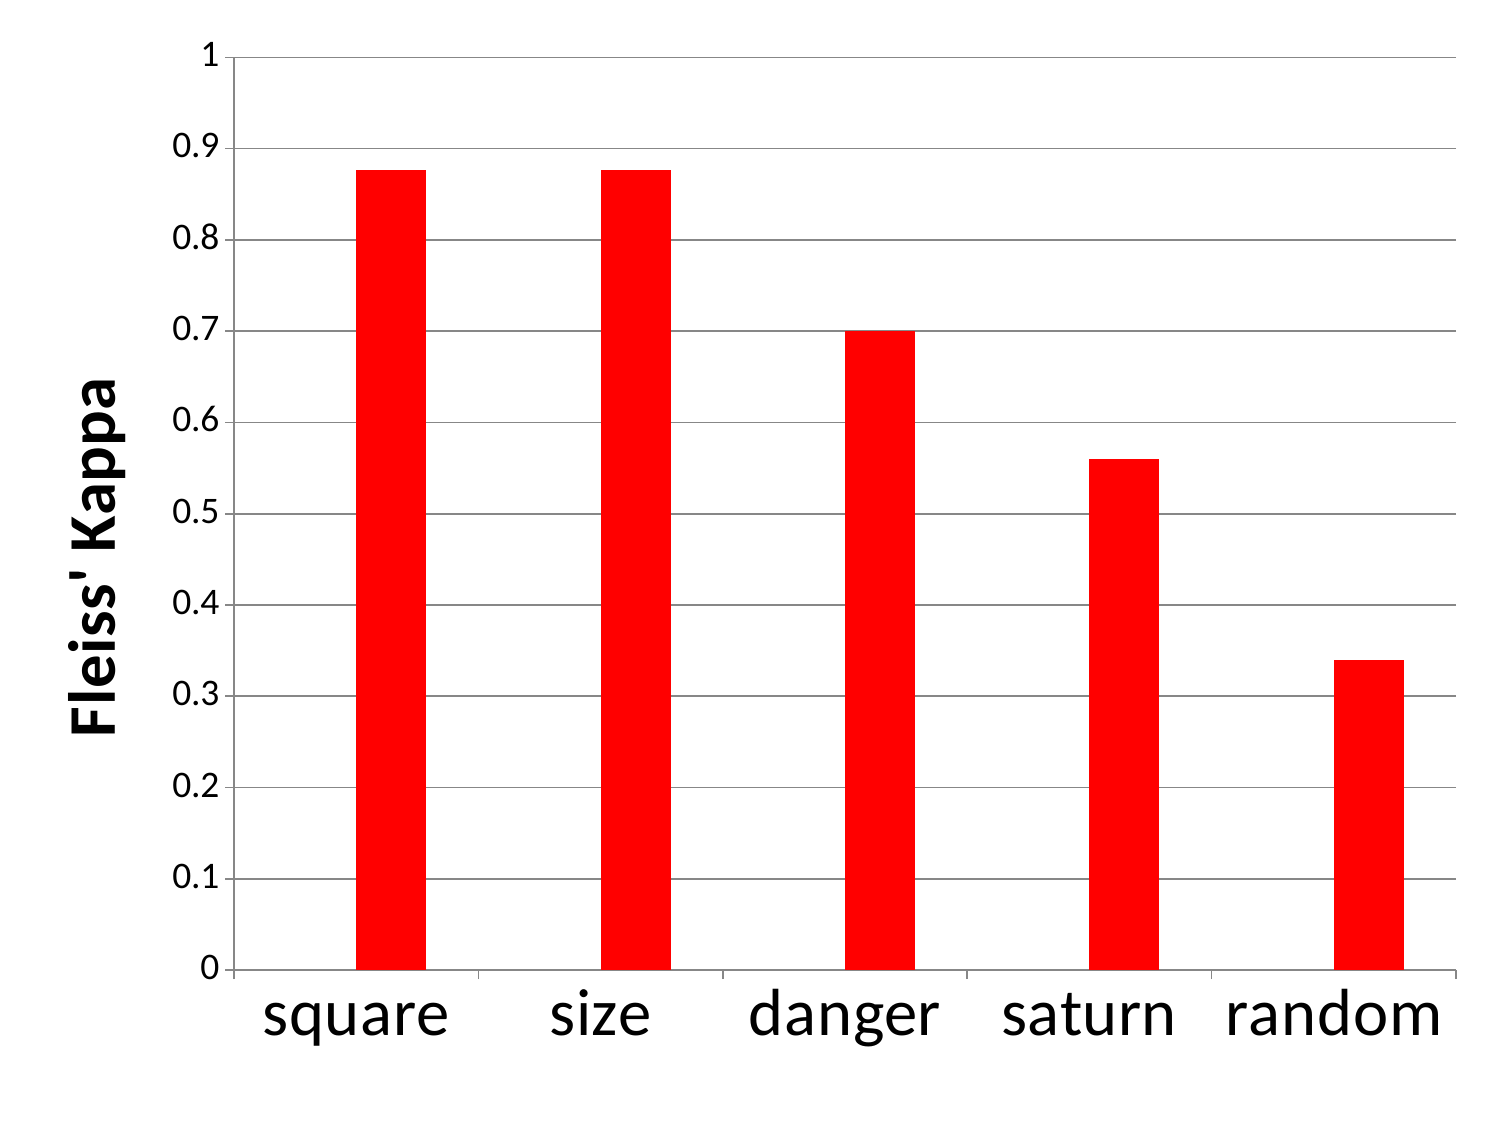

### Chart

| Category | xxx | Kappa |
|---|---|---|
| square | None | 0.876032 |
| size | None | 0.876032 |
| danger | None | 0.7000145 |
| saturn | None | 0.559858 |
| random | None | 0.339601 |